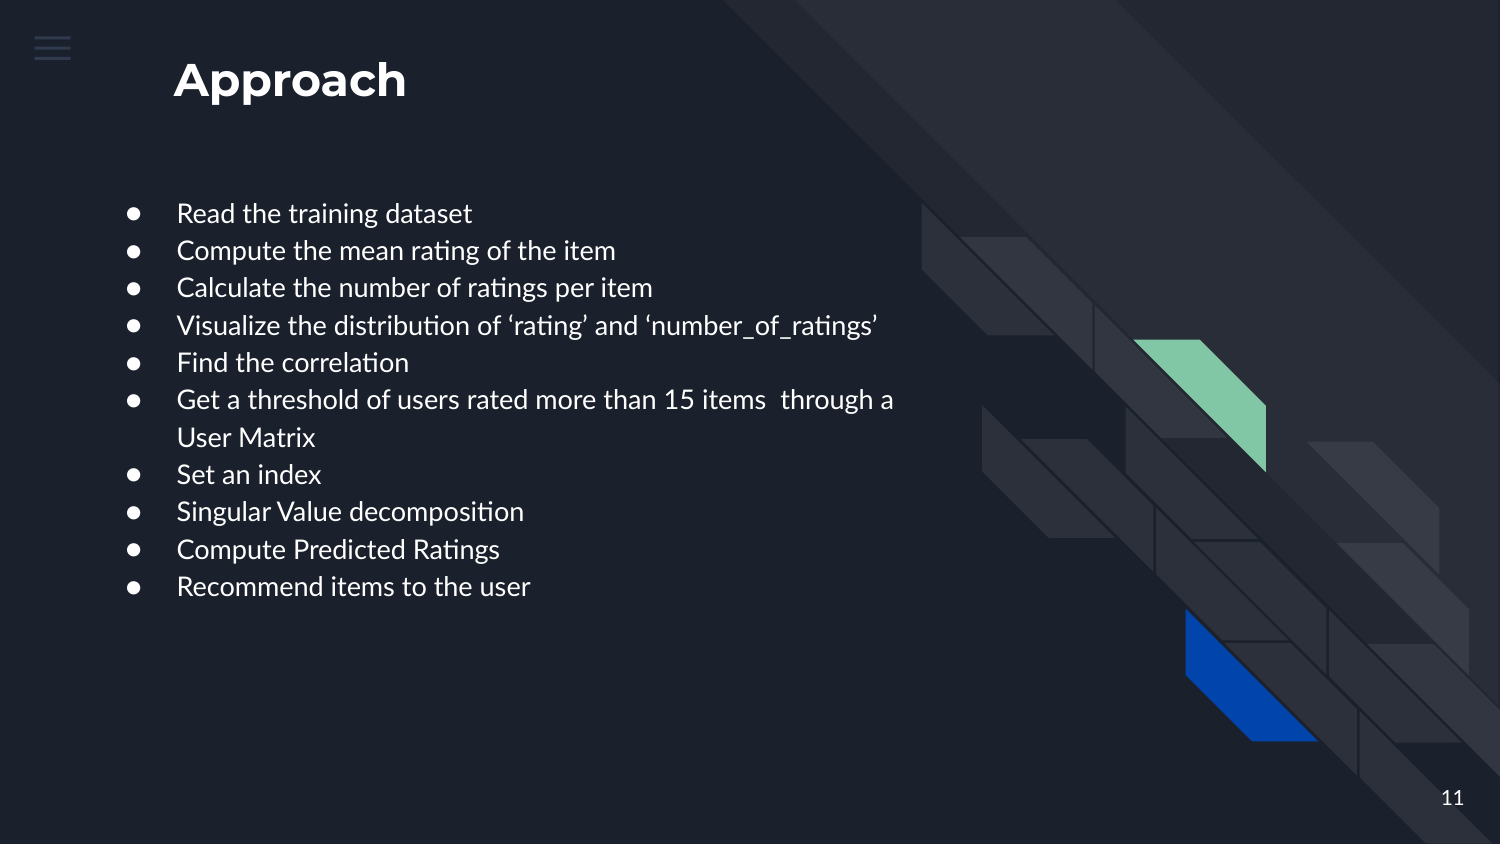

# Approach

Read the training dataset
Compute the mean rating of the item
Calculate the number of ratings per item
Visualize the distribution of ‘rating’ and ‘number_of_ratings’
Find the correlation
Get a threshold of users rated more than 15 items  through a User Matrix
Set an index
Singular Value decomposition
Compute Predicted Ratings
Recommend items to the user
11